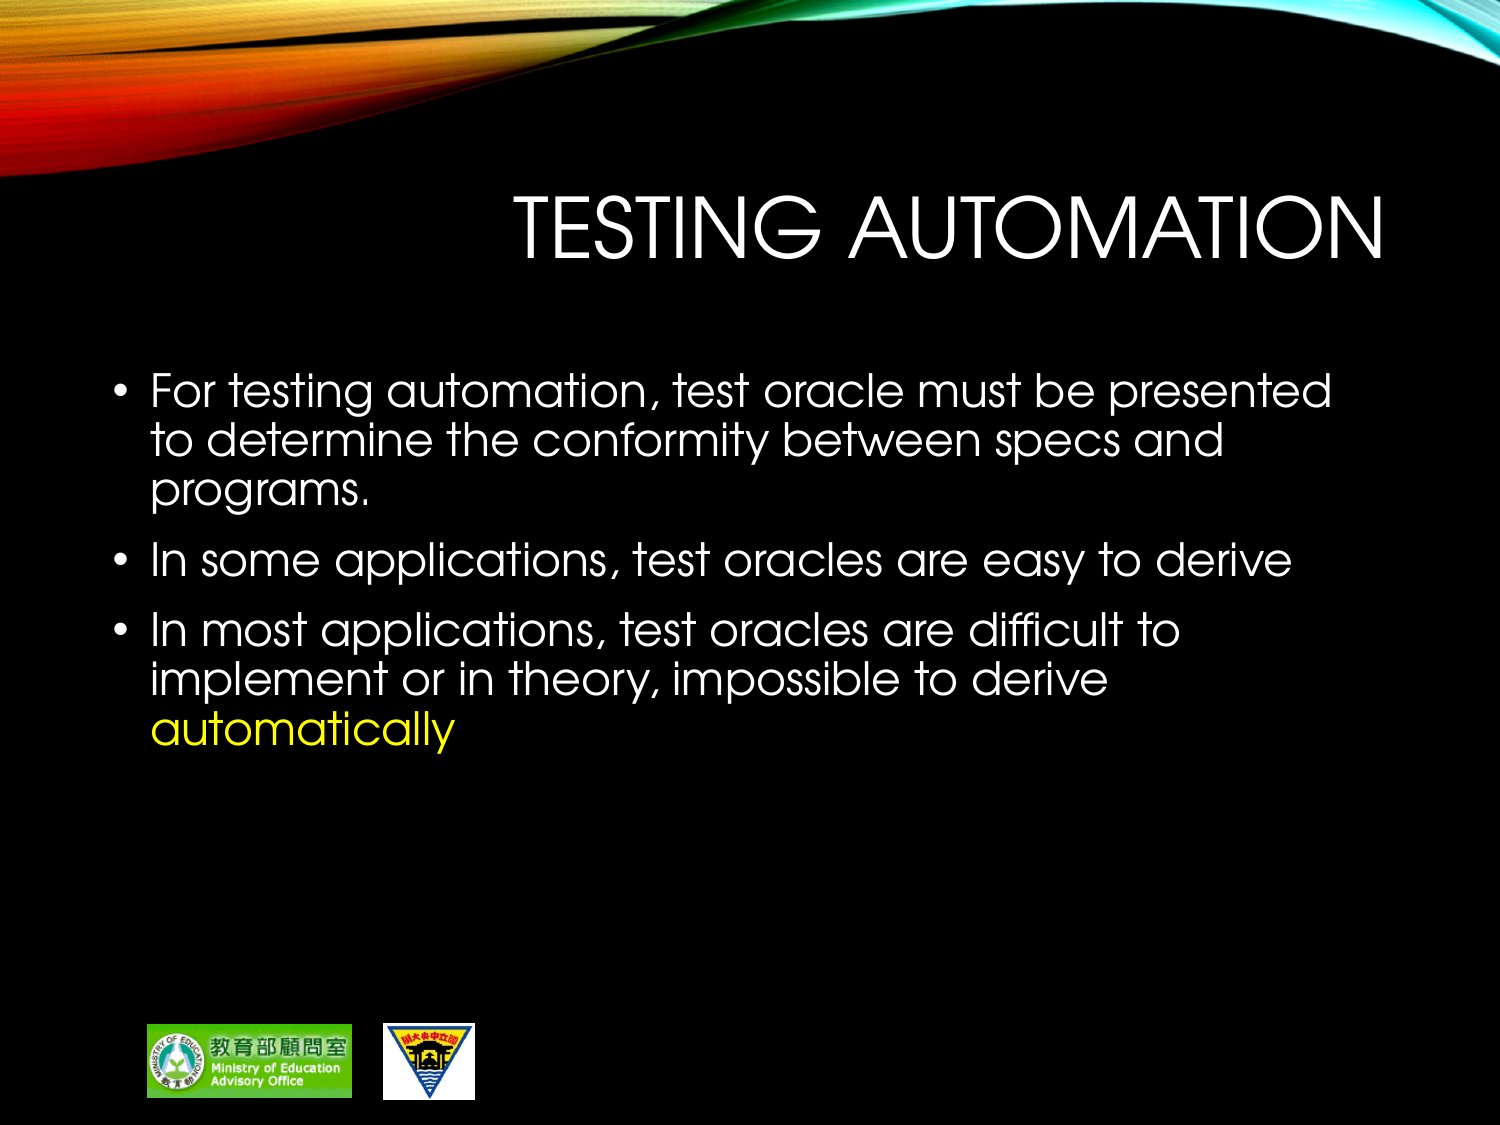

# Testing automation
For testing automation, test oracle must be presented to determine the conformity between specs and programs.
In some applications, test oracles are easy to derive
In most applications, test oracles are difficult to implement or in theory, impossible to derive automatically